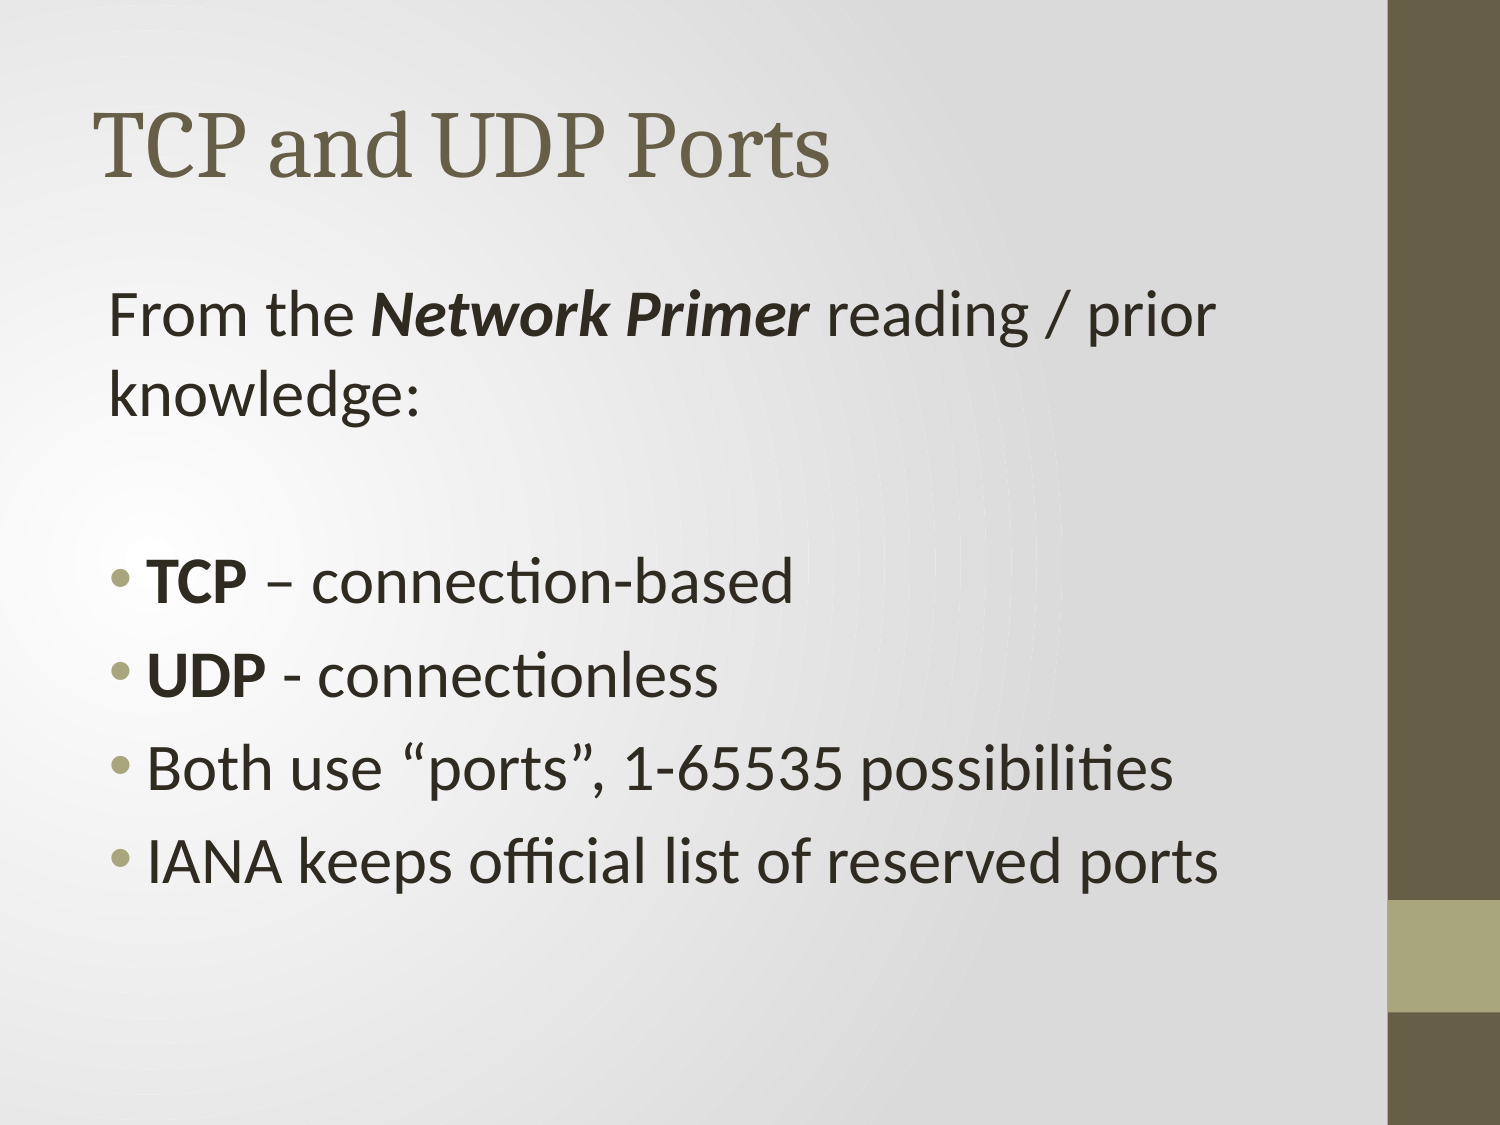

# TCP and UDP Ports
From the Network Primer reading / prior knowledge:

TCP – connection-based
UDP - connectionless
Both use “ports”, 1-65535 possibilities
IANA keeps official list of reserved ports